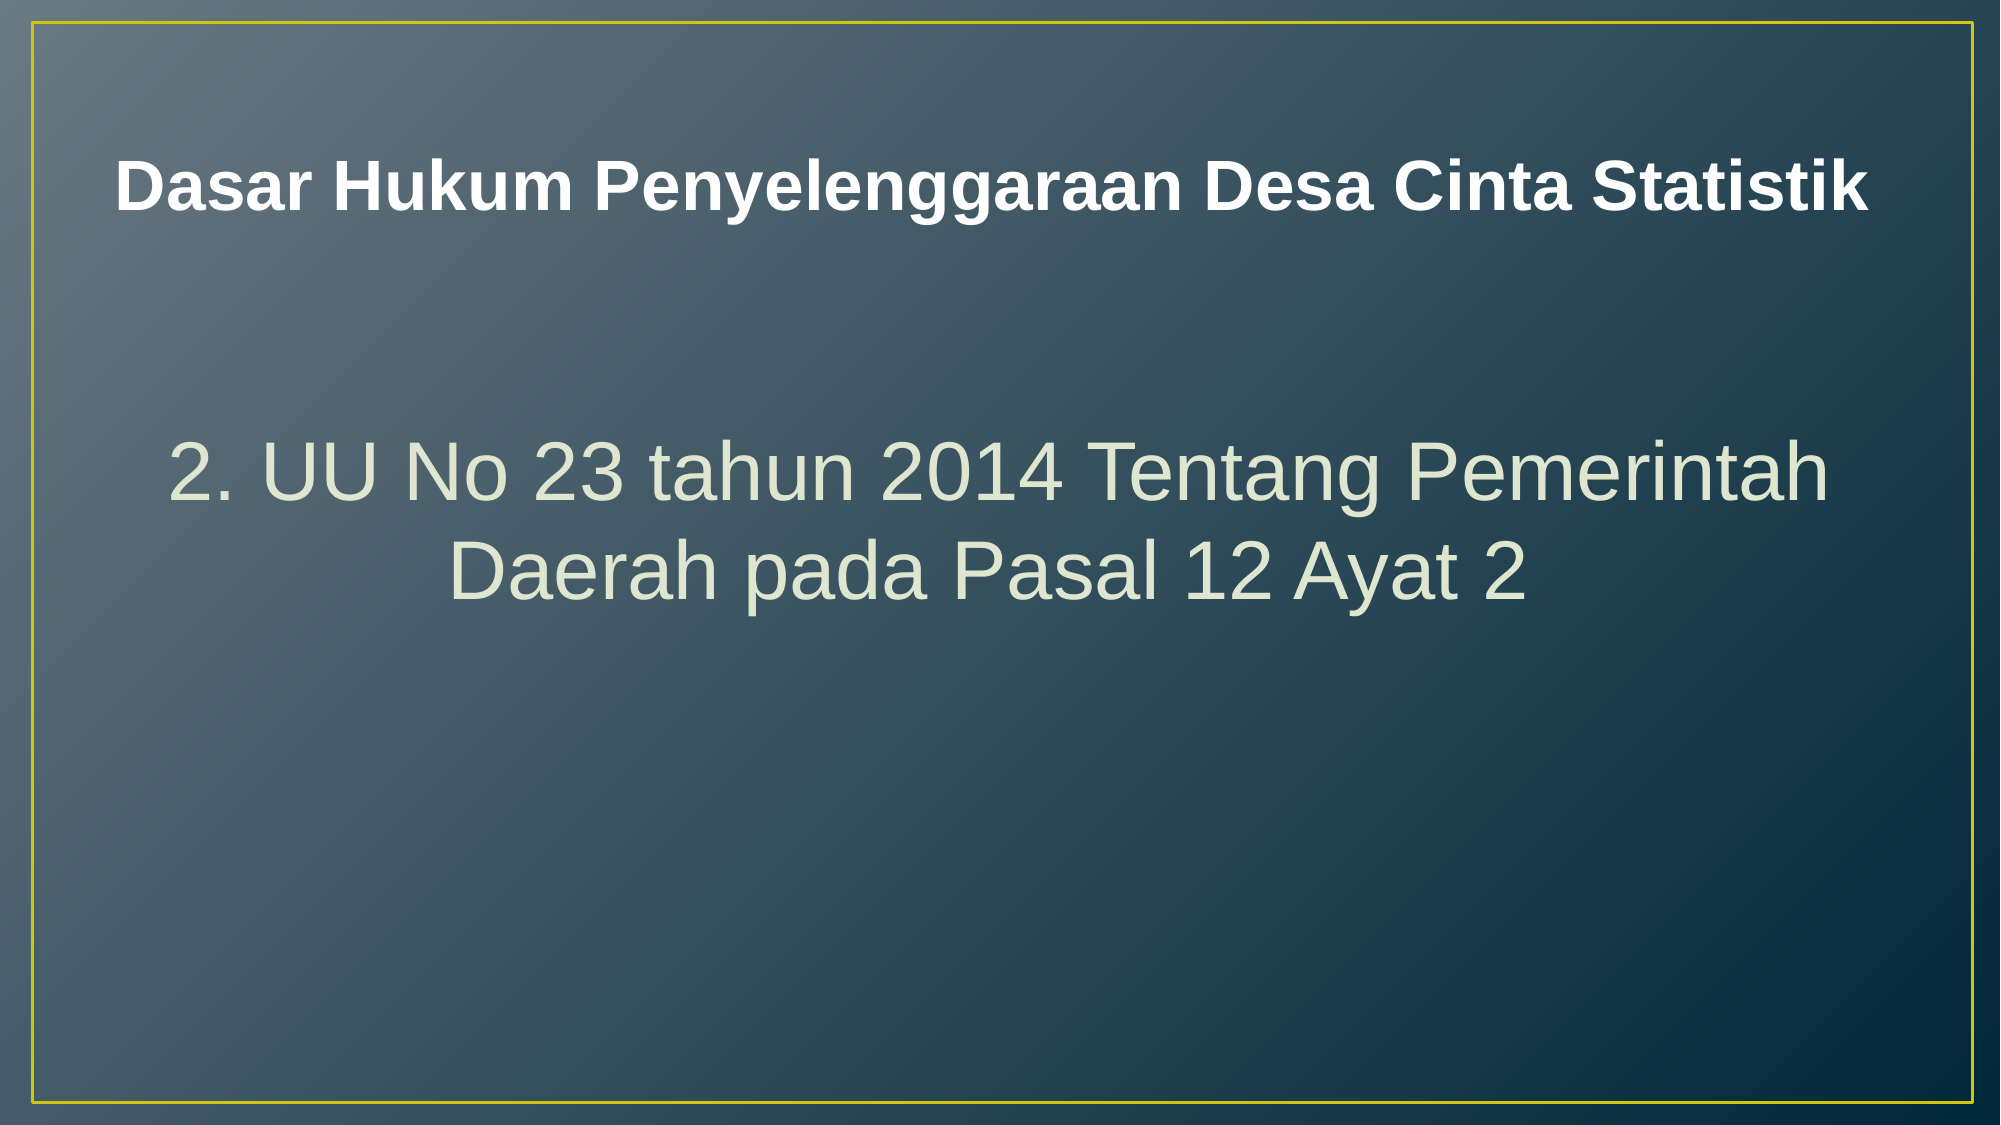

# Dasar Hukum Penyelenggaraan Desa Cinta Statistik

2. UU No 23 tahun 2014 Tentang Pemerintah Daerah pada Pasal 12 Ayat 2